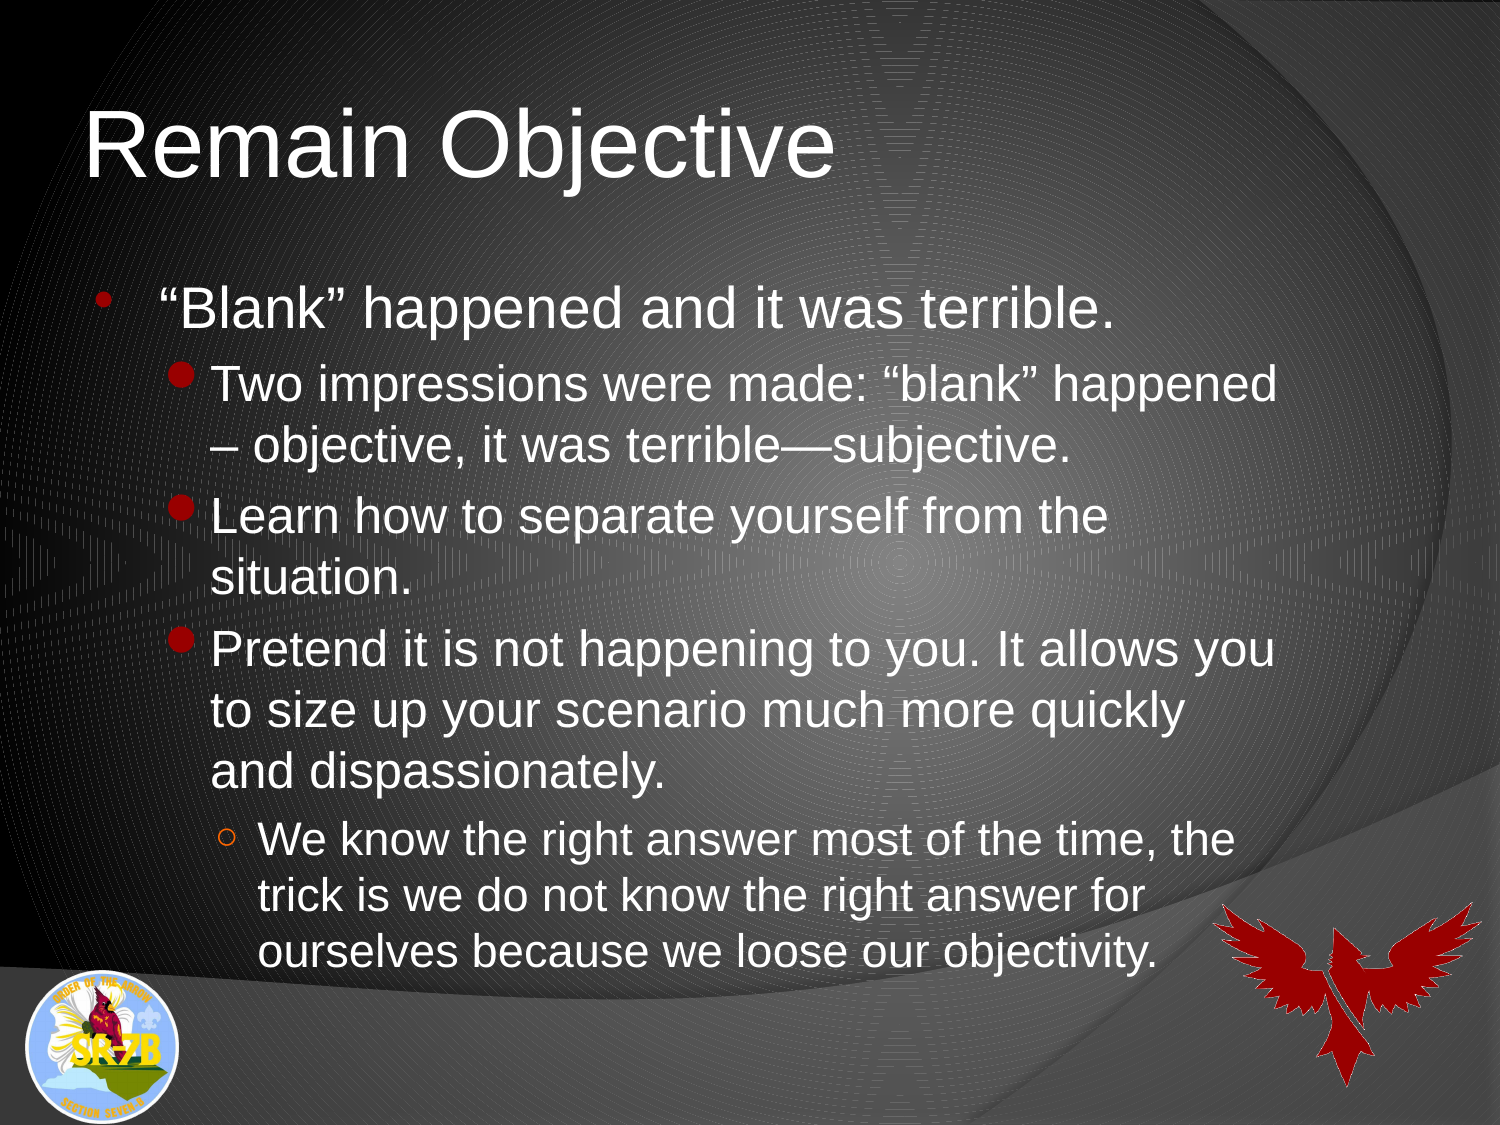

# Remain Objective
“Blank” happened and it was terrible.
Two impressions were made: “blank” happened – objective, it was terrible—subjective.
Learn how to separate yourself from the situation.
Pretend it is not happening to you. It allows you to size up your scenario much more quickly and dispassionately.
We know the right answer most of the time, the trick is we do not know the right answer for ourselves because we loose our objectivity.